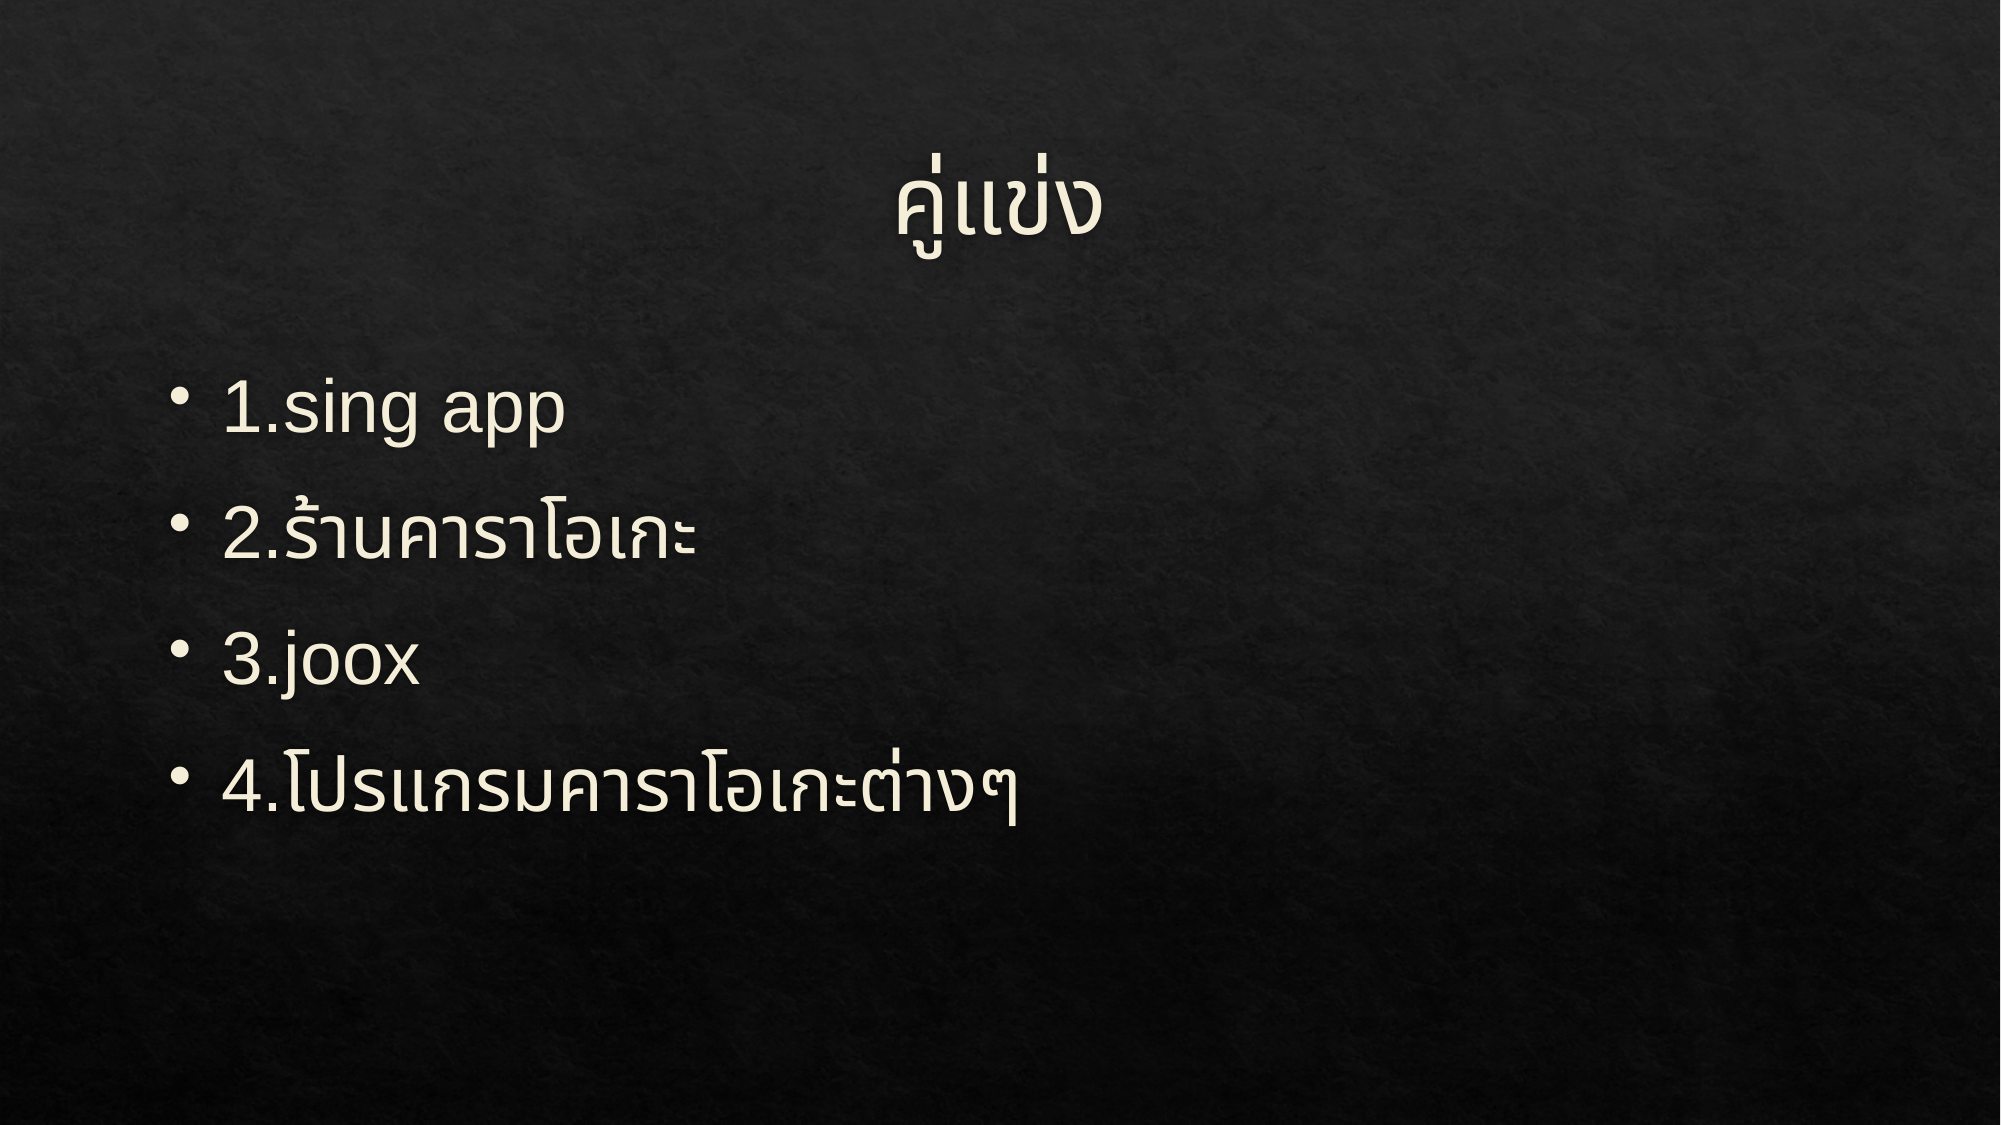

# คู่แข่ง
1.sing app
2.ร้านคาราโอเกะ
3.joox
4.โปรแกรมคาราโอเกะต่างๆ